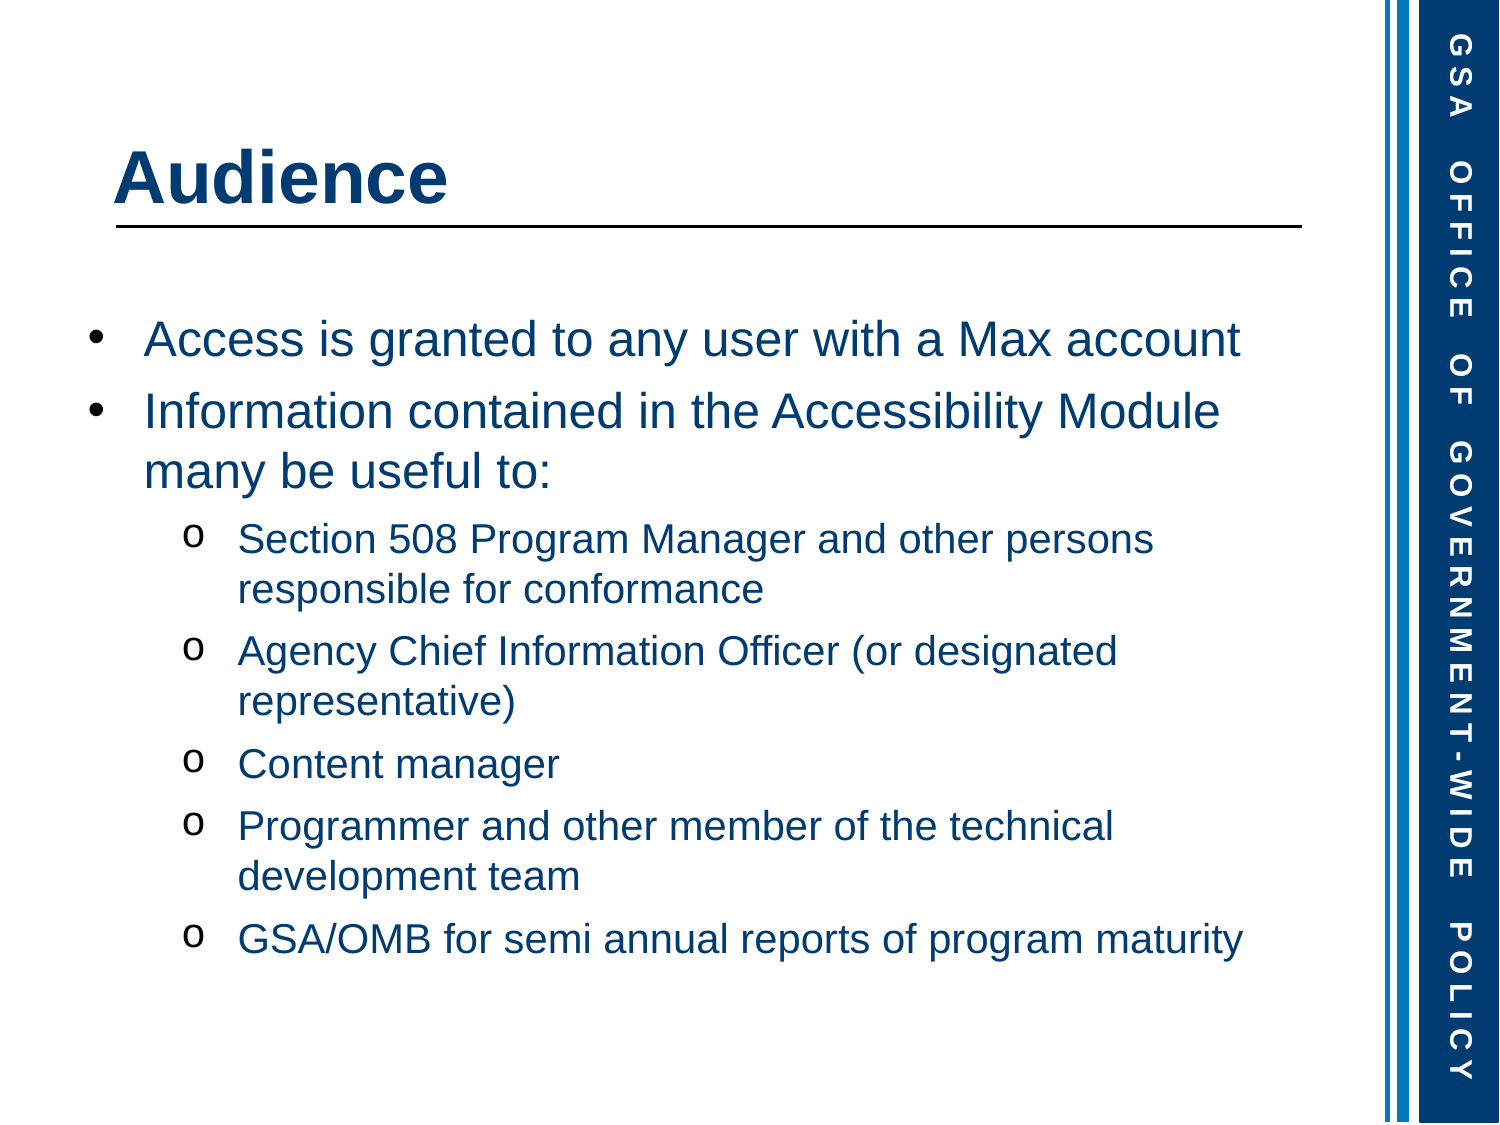

# Audience
Access is granted to any user with a Max account
Information contained in the Accessibility Module many be useful to:
Section 508 Program Manager and other persons responsible for conformance
Agency Chief Information Officer (or designated representative)
Content manager
Programmer and other member of the technical development team
GSA/OMB for semi annual reports of program maturity